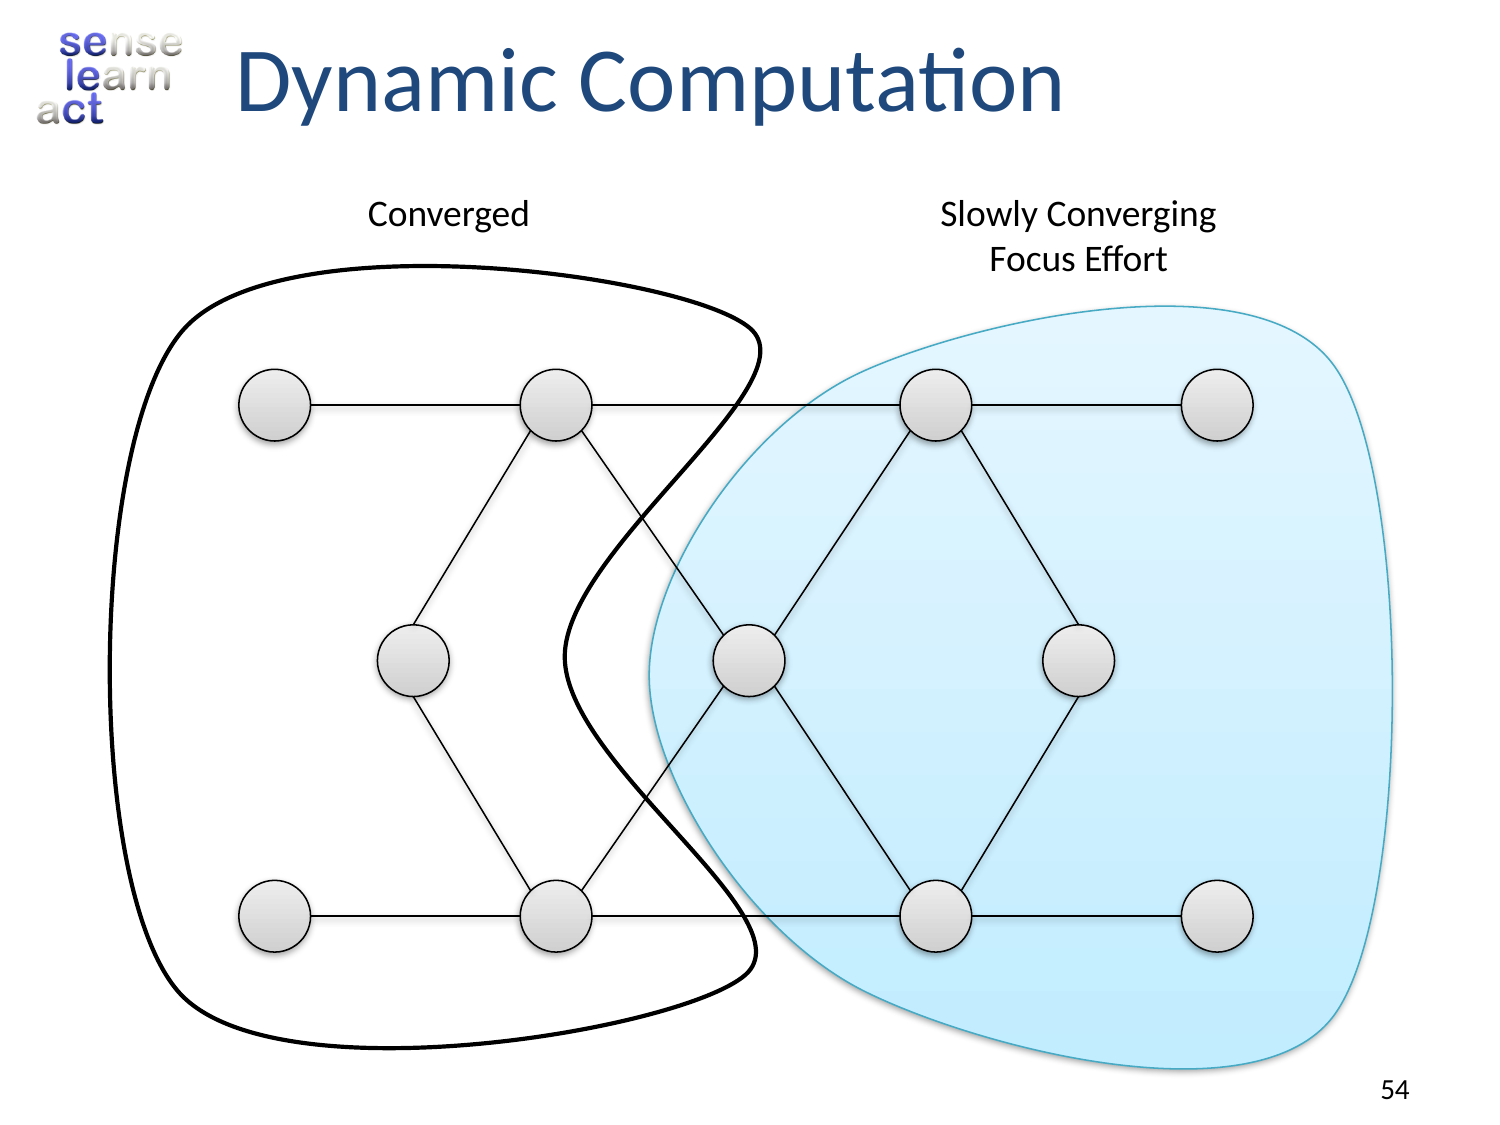

# Dynamic Computation
Converged

Slowly Converging
Focus Effort

54